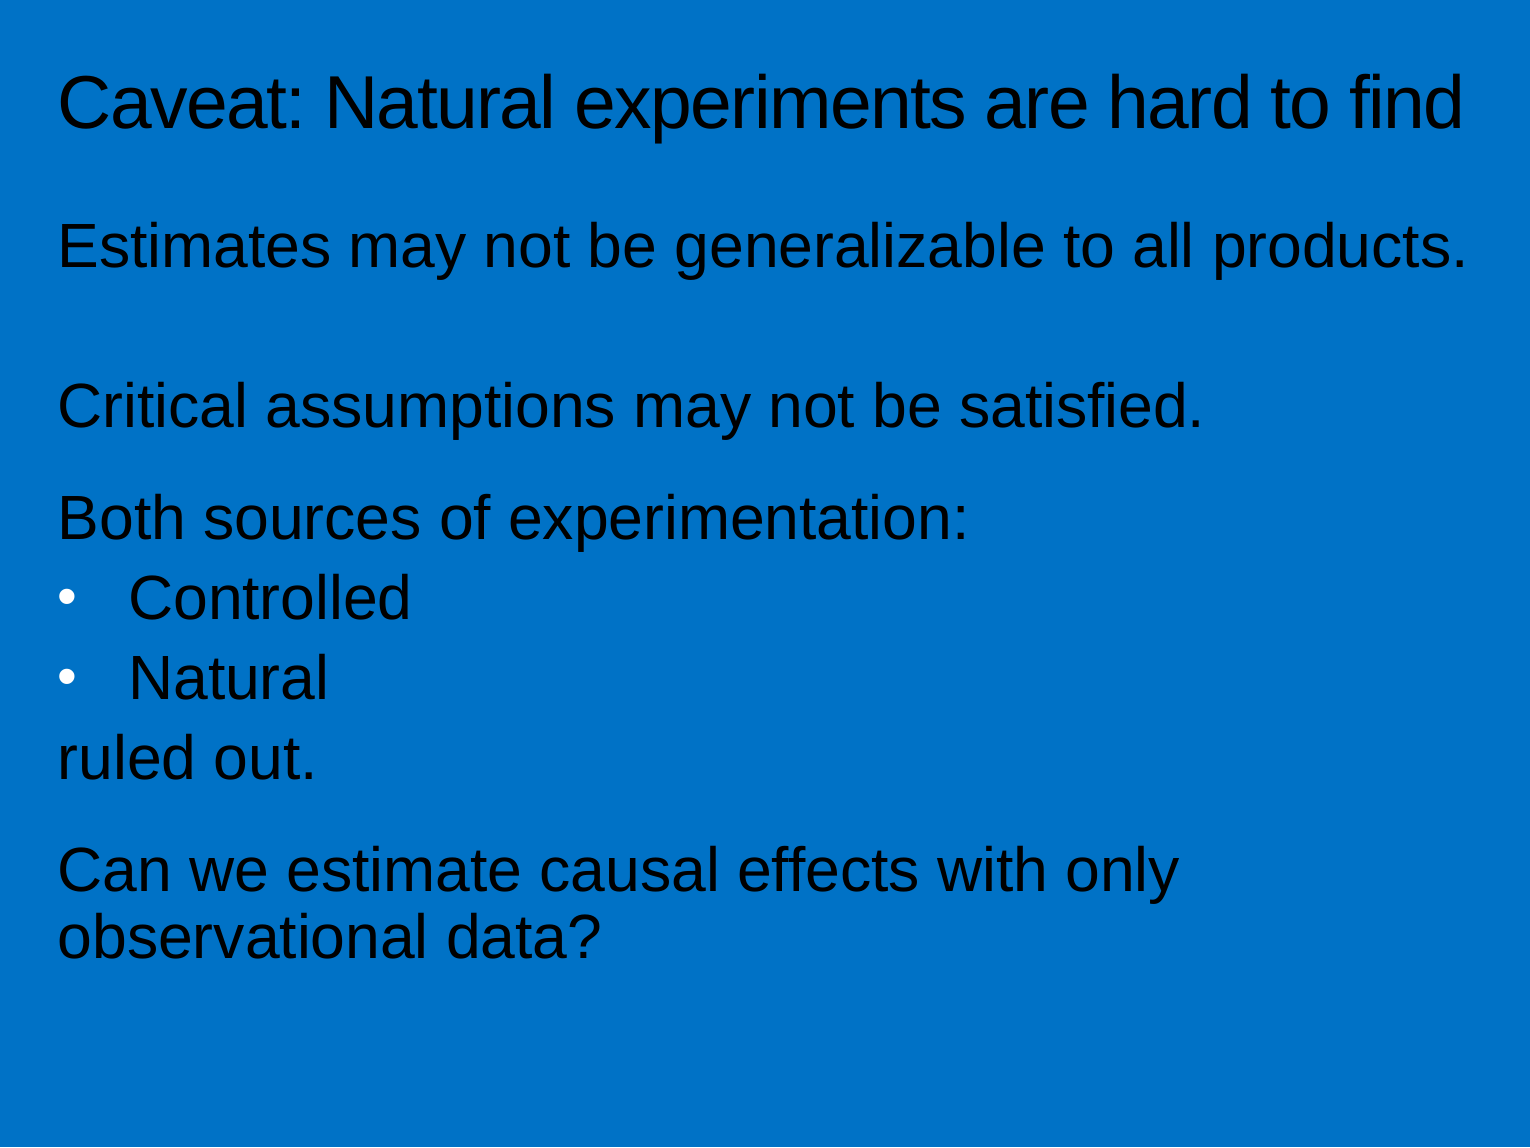

# Caveat: Natural experiments are hard to find
Estimates may not be generalizable to all products.

Critical assumptions may not be satisfied.

Both sources of experimentation:
Controlled
Natural
ruled out.

Can we estimate causal effects with only observational data?
51